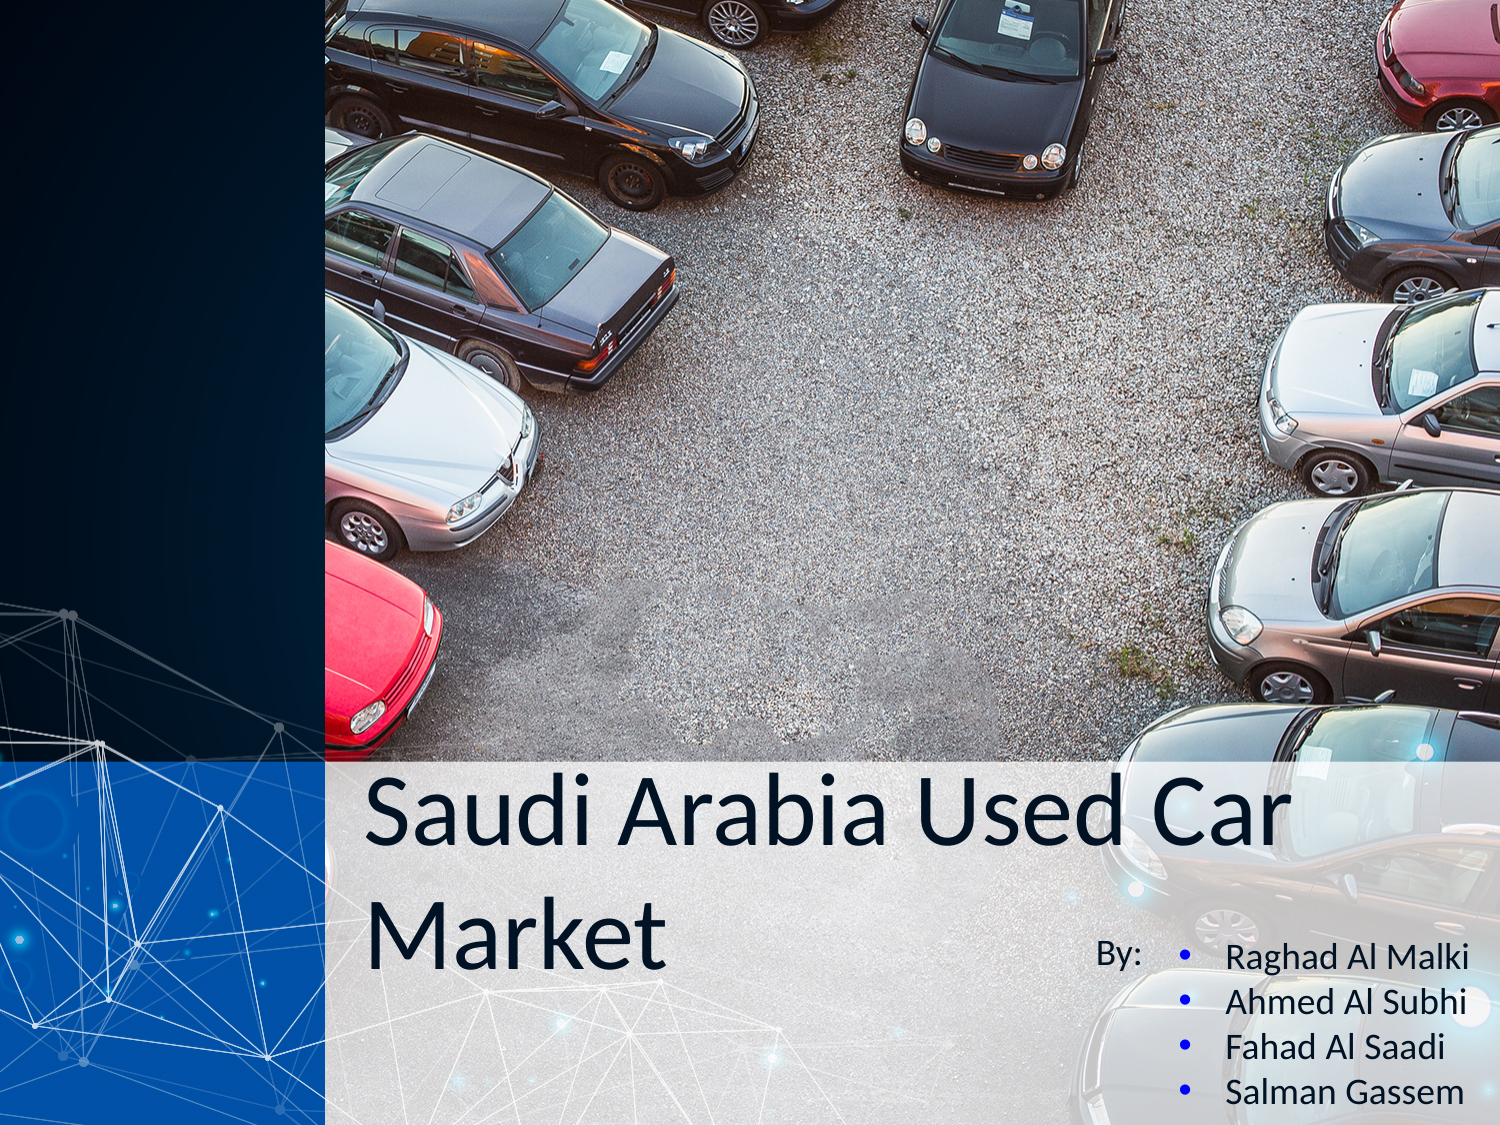

# Saudi Arabia Used Car Market
By:
Raghad Al Malki
Ahmed Al Subhi
Fahad Al Saadi
Salman Gassem